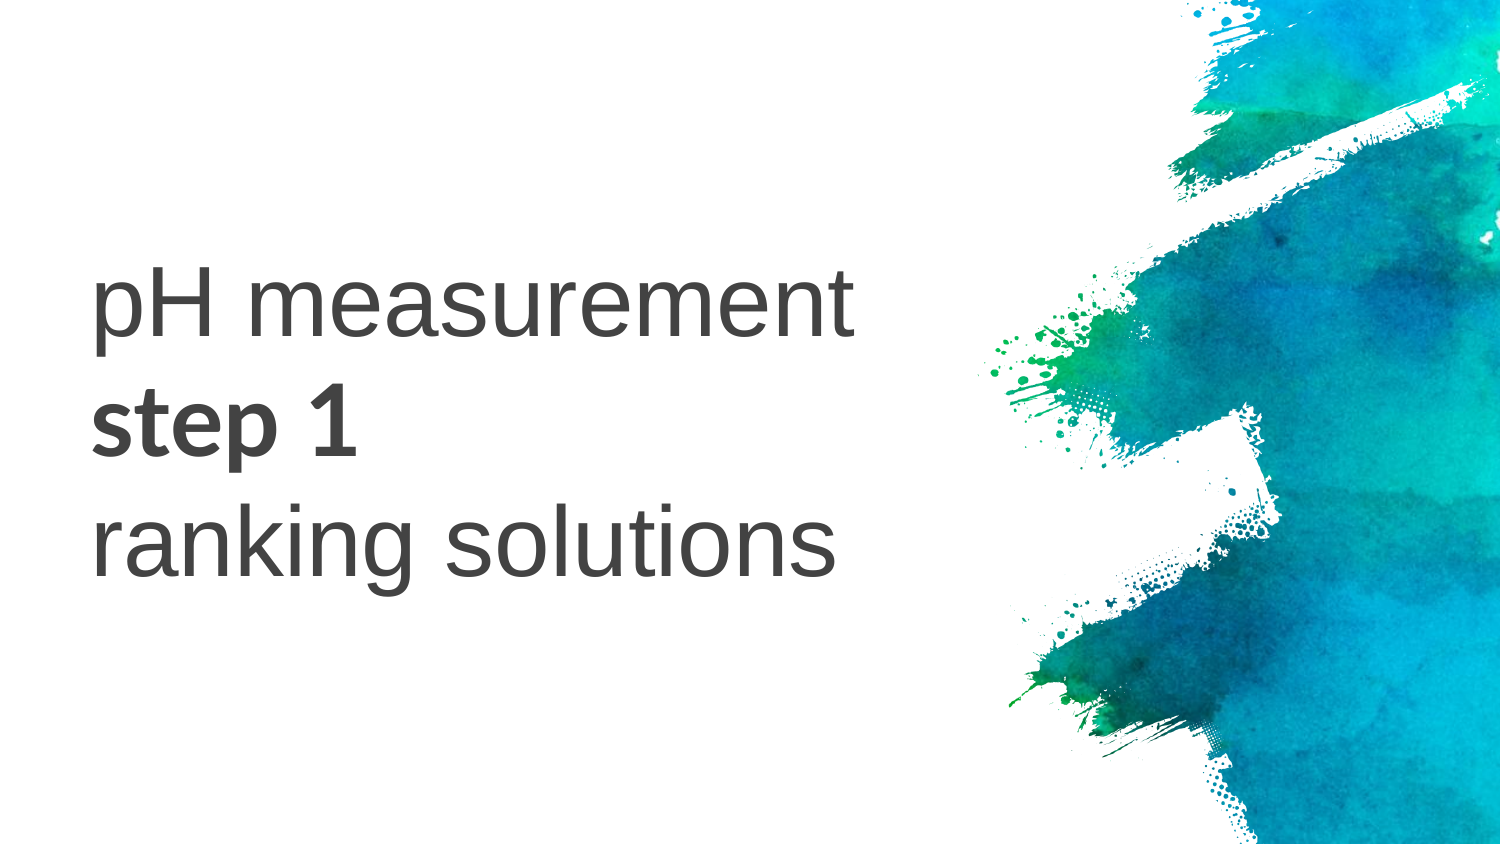

# pH measurement
step 1
ranking solutions